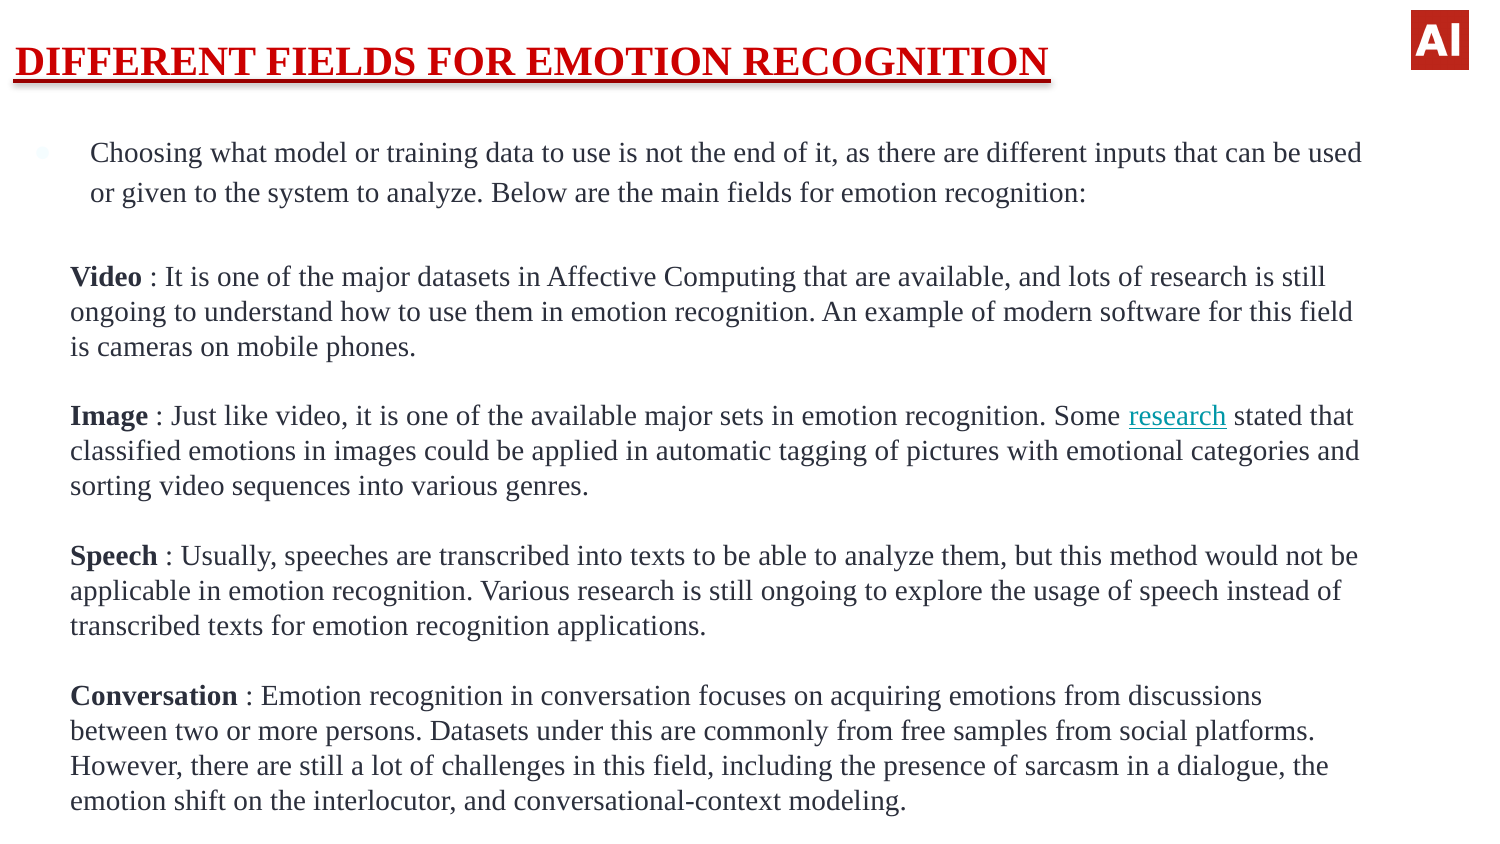

# DIFFERENT FIELDS FOR EMOTION RECOGNITION
Choosing what model or training data to use is not the end of it, as there are different inputs that can be used or given to the system to analyze. Below are the main fields for emotion recognition:
Video : It is one of the major datasets in Affective Computing that are available, and lots of research is still ongoing to understand how to use them in emotion recognition. An example of modern software for this field is cameras on mobile phones.

Image : Just like video, it is one of the available major sets in emotion recognition. Some research stated that classified emotions in images could be applied in automatic tagging of pictures with emotional categories and sorting video sequences into various genres.

Speech : Usually, speeches are transcribed into texts to be able to analyze them, but this method would not be applicable in emotion recognition. Various research is still ongoing to explore the usage of speech instead of transcribed texts for emotion recognition applications.

Conversation : Emotion recognition in conversation focuses on acquiring emotions from discussions between two or more persons. Datasets under this are commonly from free samples from social platforms. However, there are still a lot of challenges in this field, including the presence of sarcasm in a dialogue, the emotion shift on the interlocutor, and conversational-context modeling.